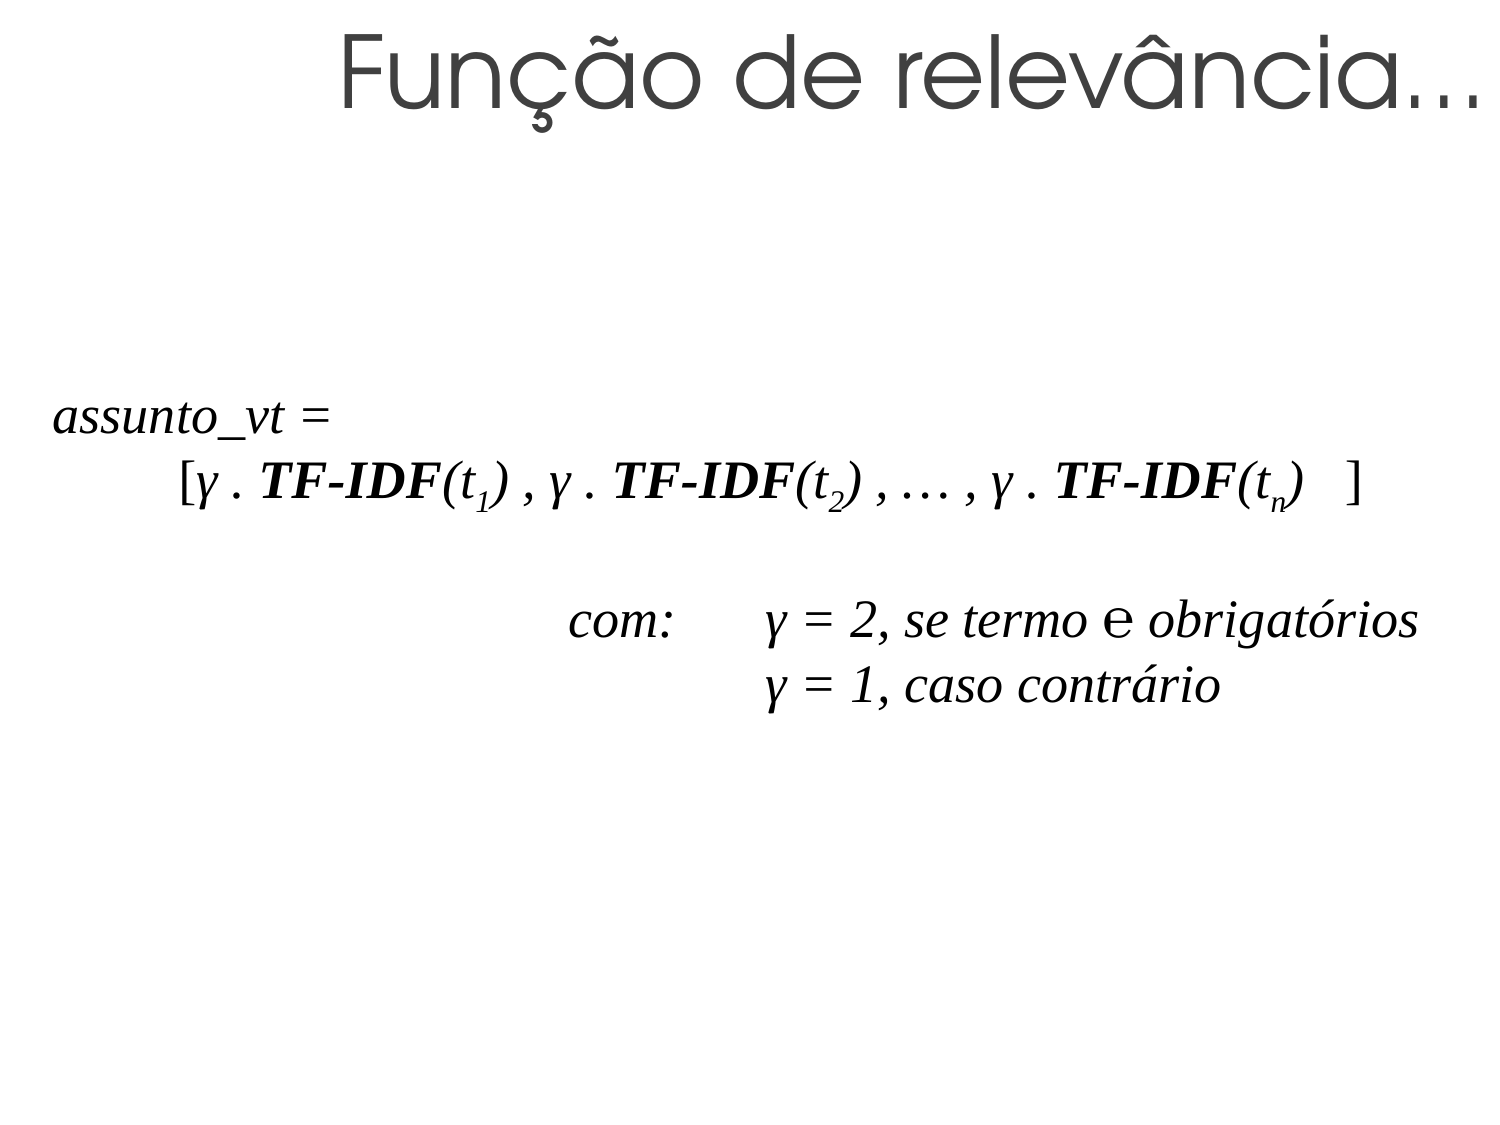

Função de relevância…
| assunto\_vt = |  |  |
| --- | --- | --- |
| [γ . TF-IDF(t1) , γ . TF-IDF(t2) , … , γ . TF-IDF(tn) ] |  |  |
|  |  |  |
|  | com: | γ = 2, se termo ℮ obrigatórios |
|  |  | γ = 1, caso contrário |